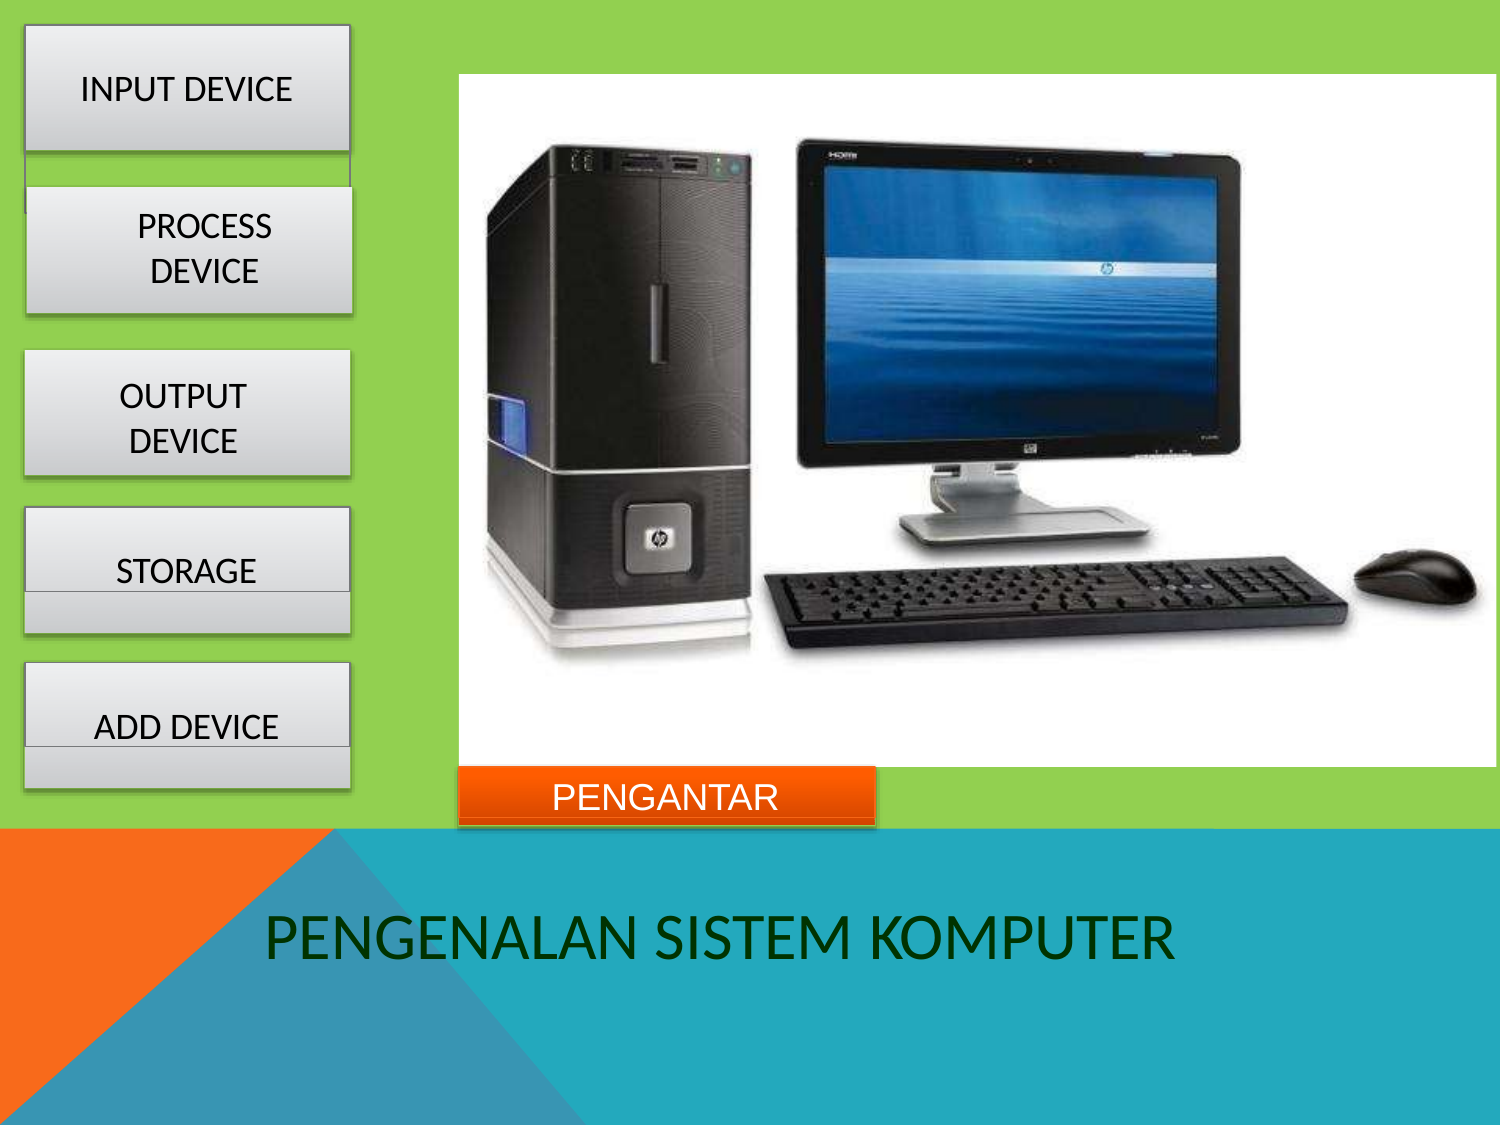

# INPUT DEVICE

PROCESS DEVICE

OUTPUT DEVICE

STORAGE

ADD DEVICE
PENGANTAR

PENGENALAN SISTEM KOMPUTER